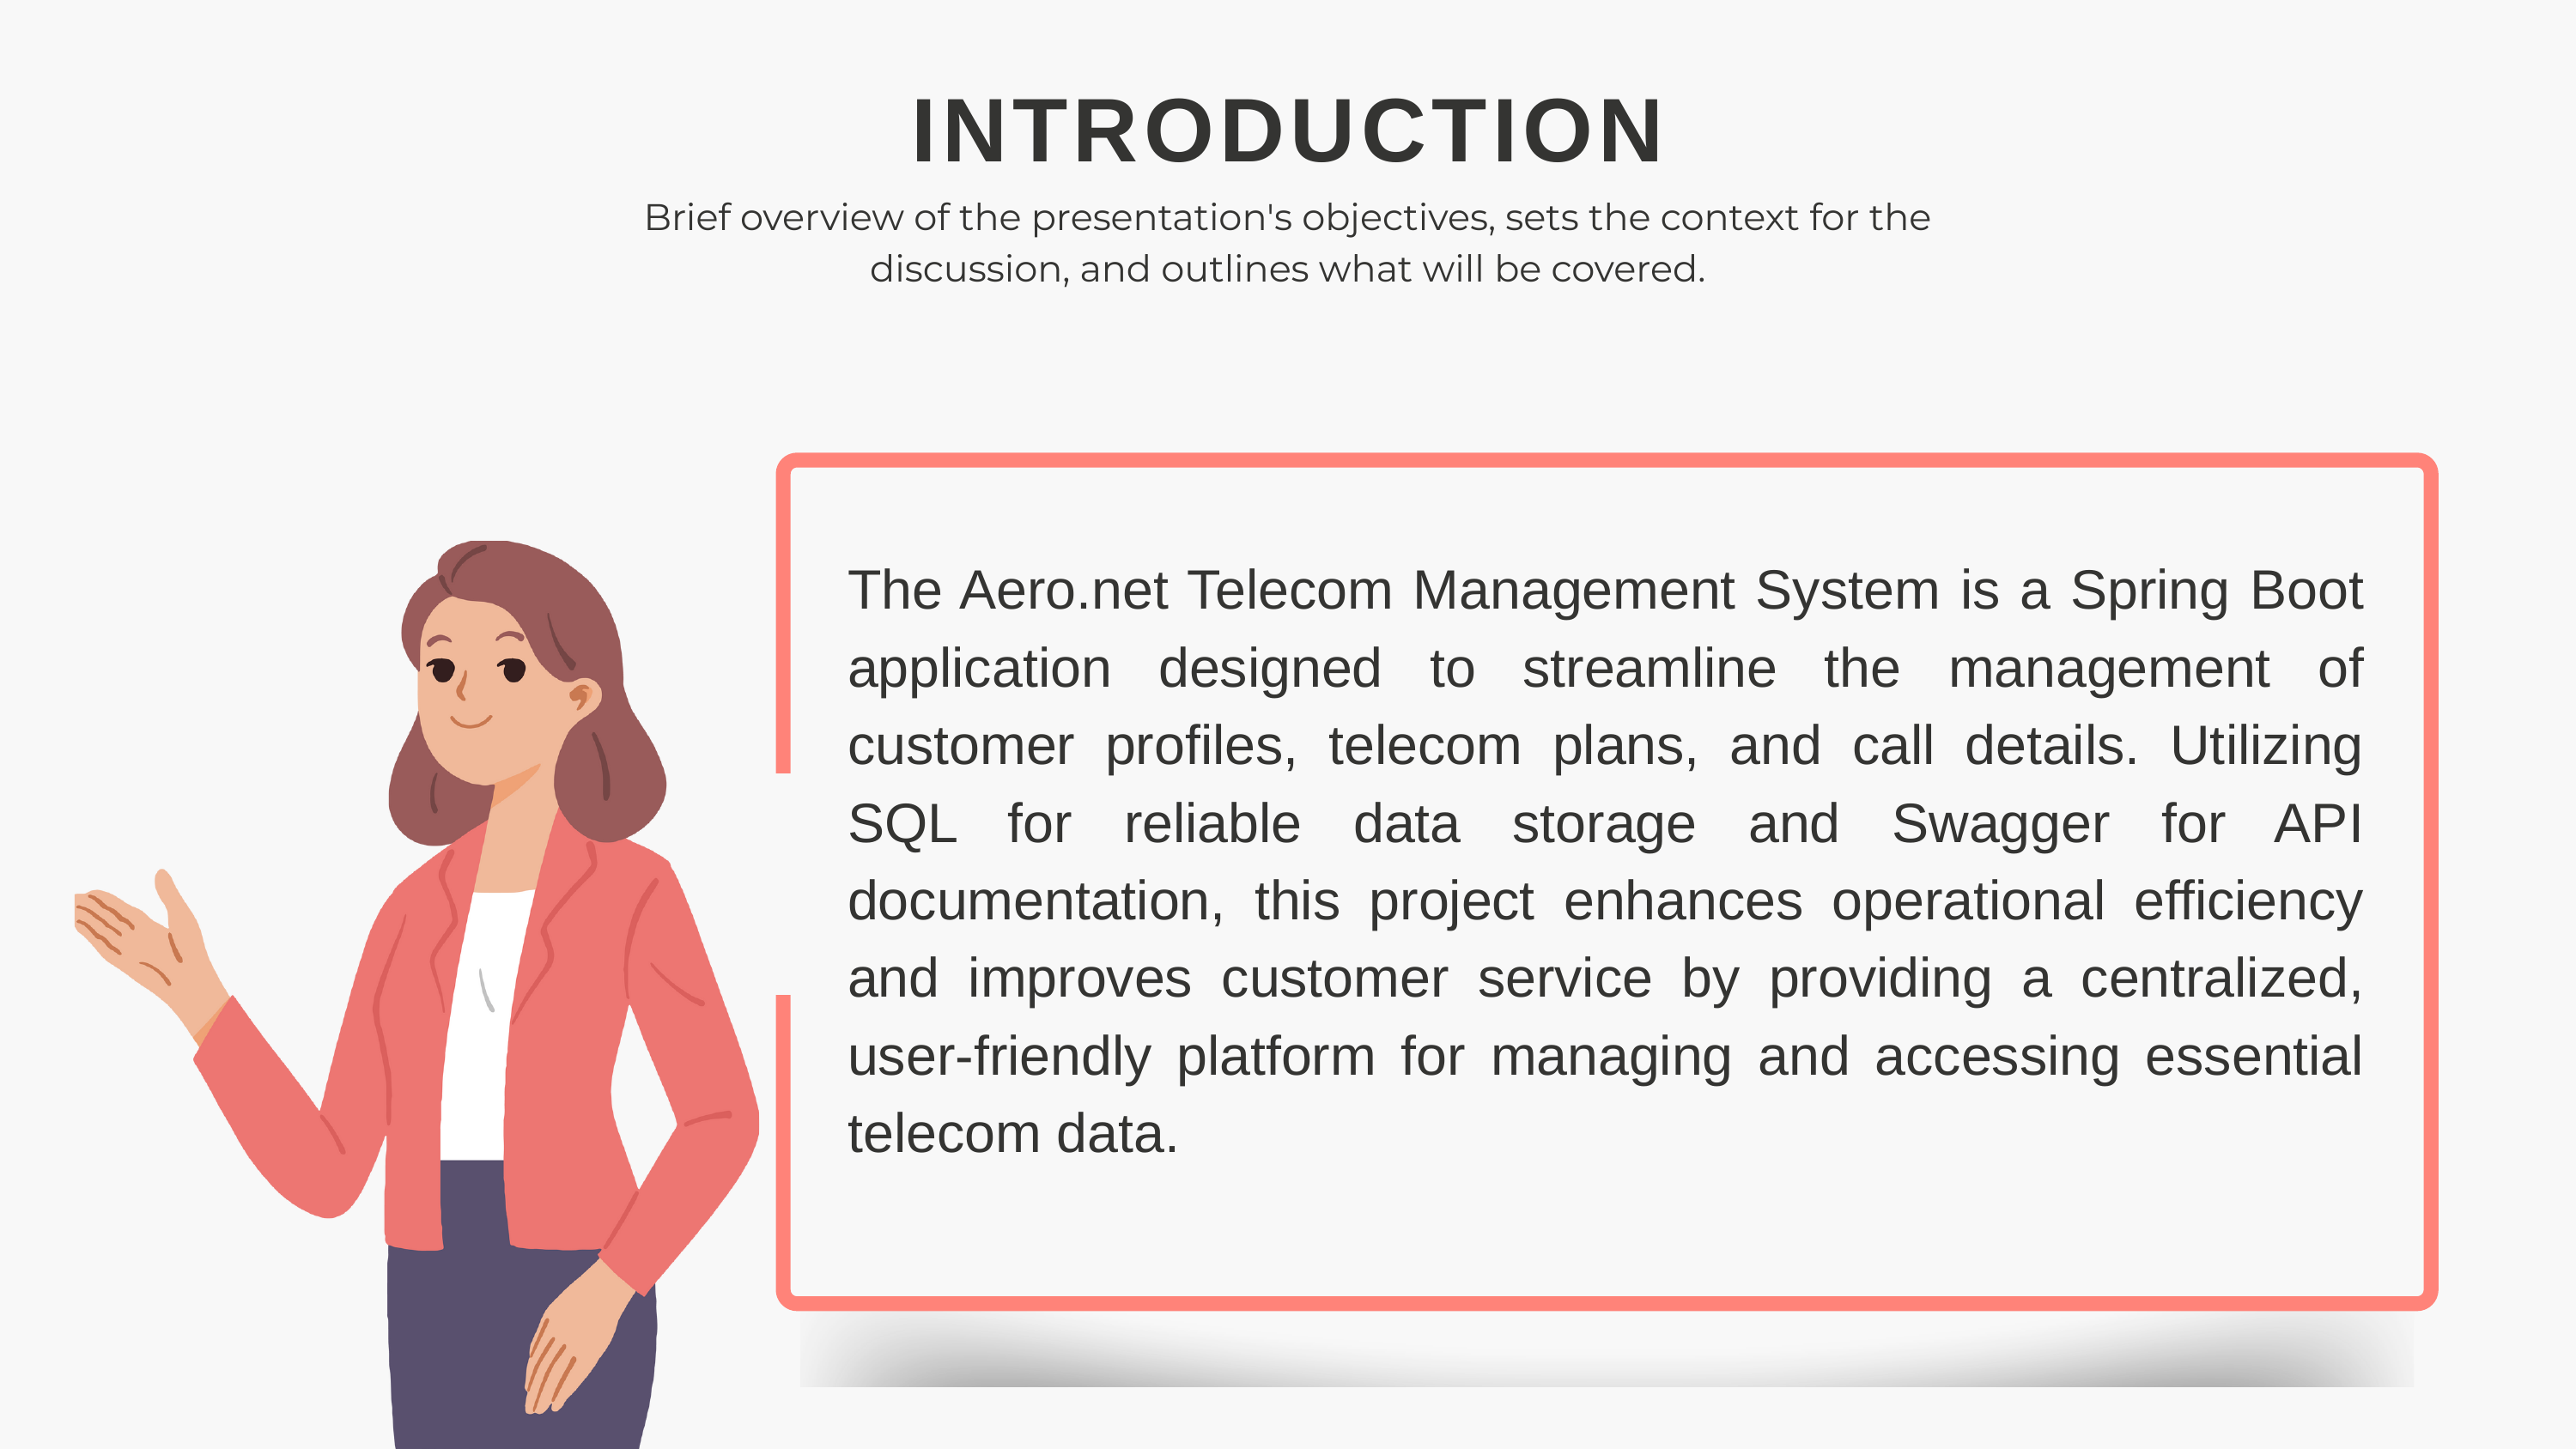

INTRODUCTION
Brief overview of the presentation's objectives, sets the context for the discussion, and outlines what will be covered.

The Aero.net Telecom Management System is a Spring Boot application designed to streamline the management of customer profiles, telecom plans, and call details. Utilizing SQL for reliable data storage and Swagger for API documentation, this project enhances operational efficiency and improves customer service by providing a centralized, user-friendly platform for managing and accessing essential telecom data.